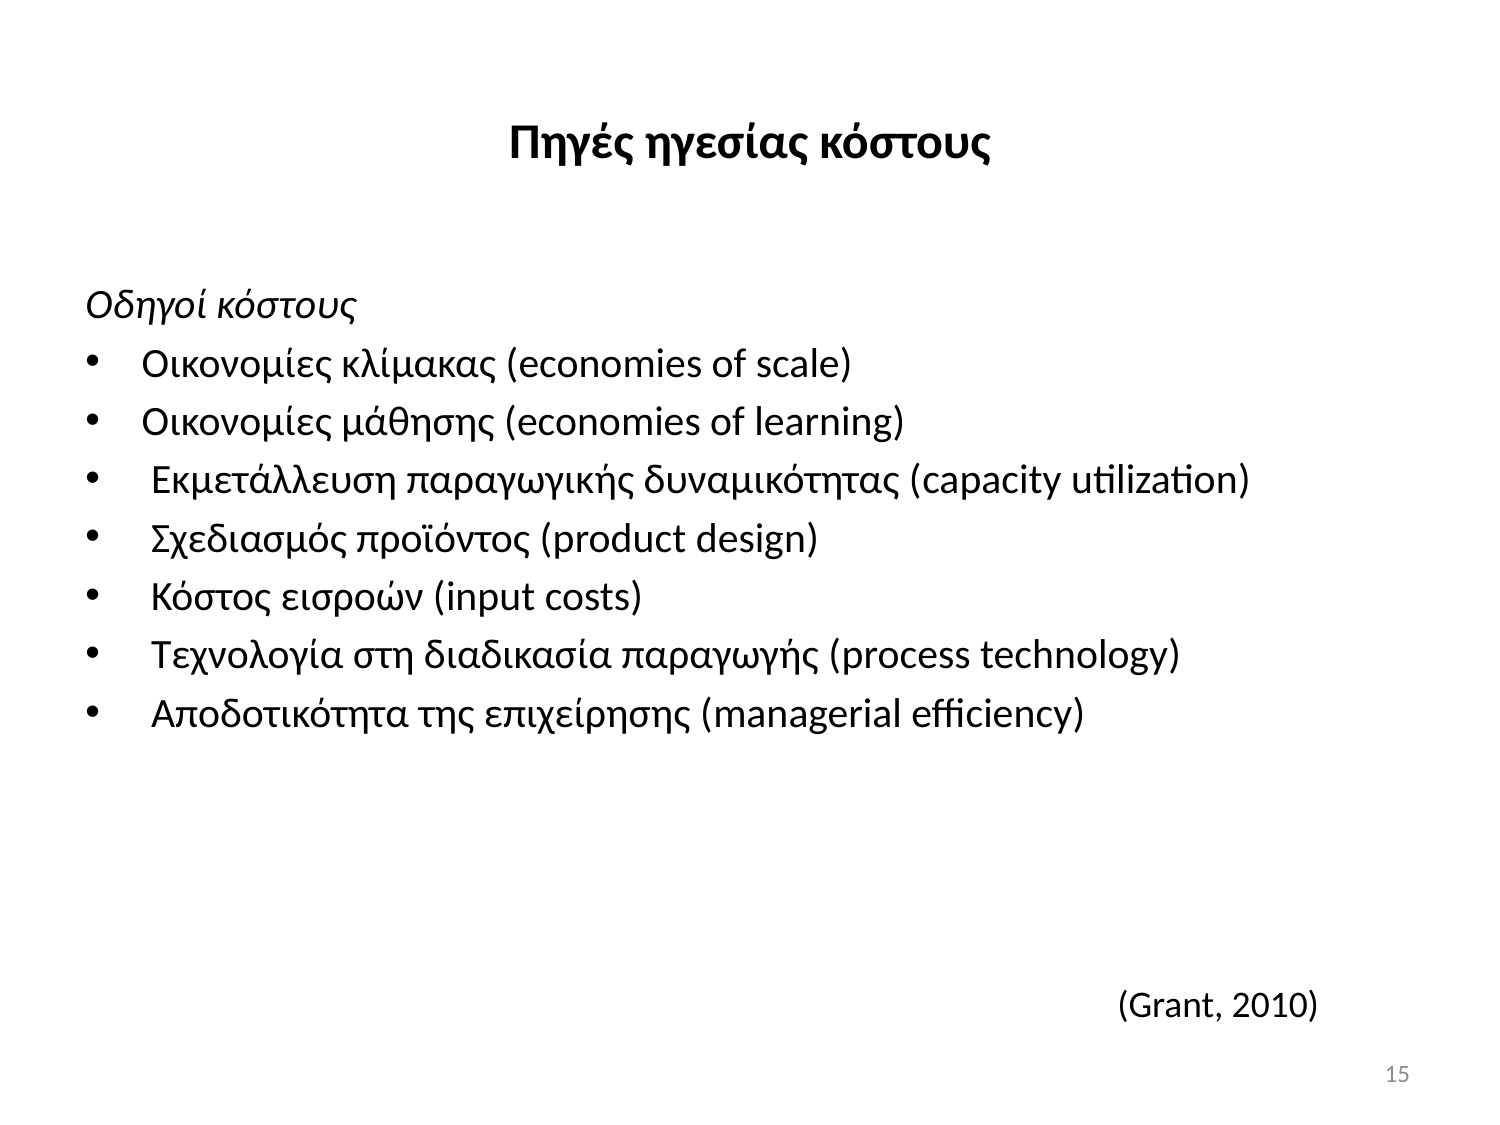

# Πηγές ηγεσίας κόστους

Οδηγοί κόστους
Οικονομίες κλίμακας (economies of scale)
Οικονομίες μάθησης (economies of learning)
 Εκμετάλλευση παραγωγικής δυναμικότητας (capacity utilization)
 Σχεδιασμός προϊόντος (product design)
 Κόστος εισροών (input costs)
 Τεχνολογία στη διαδικασία παραγωγής (process technology)
 Αποδοτικότητα της επιχείρησης (managerial efficiency)

(Grant, 2010)
15